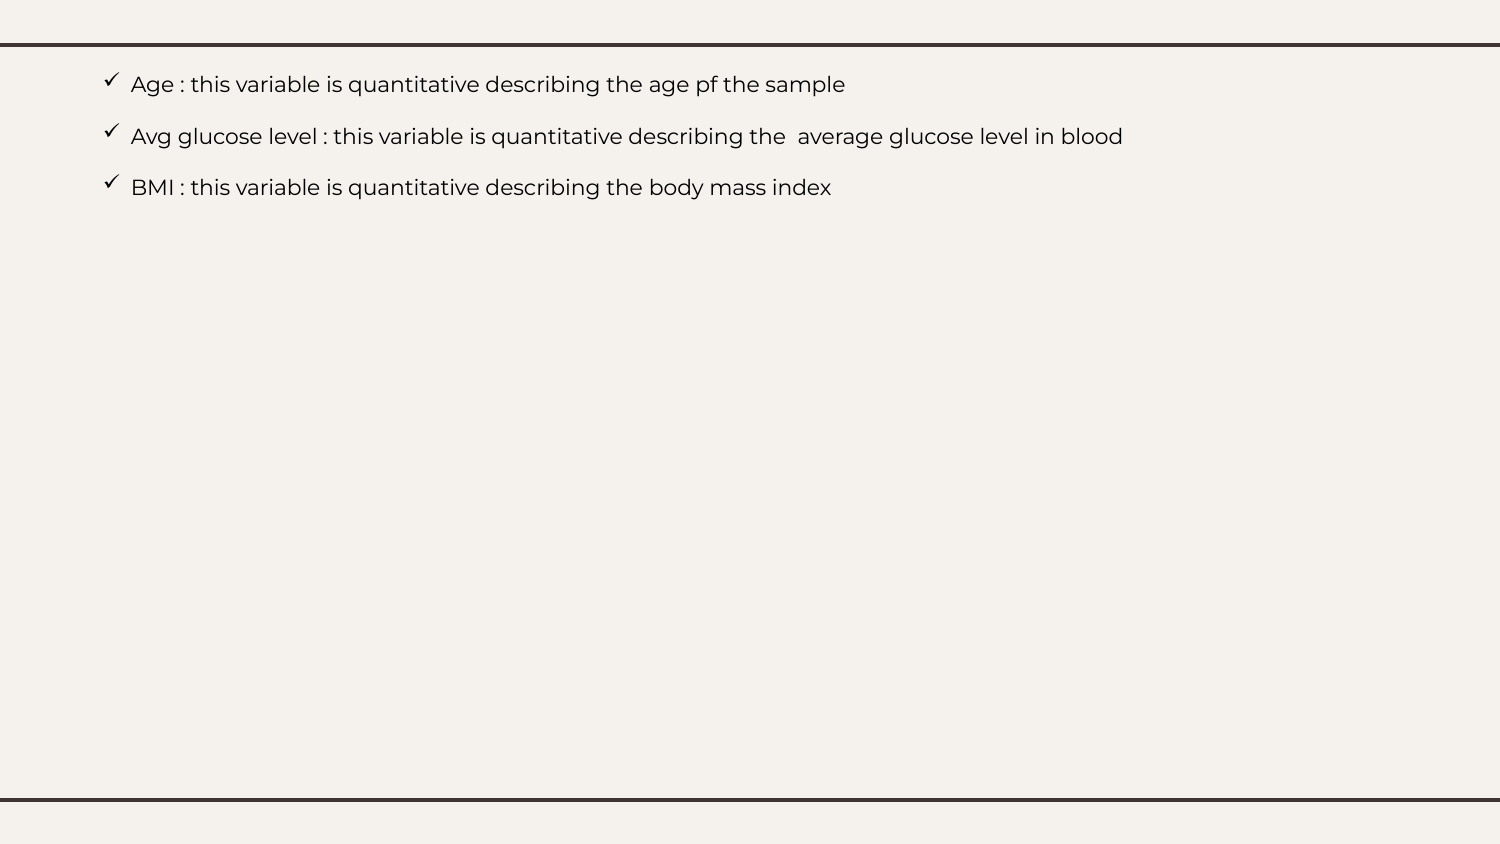

Age : this variable is quantitative describing the age pf the sample
Avg glucose level : this variable is quantitative describing the  average glucose level in blood
BMI : this variable is quantitative describing the body mass index